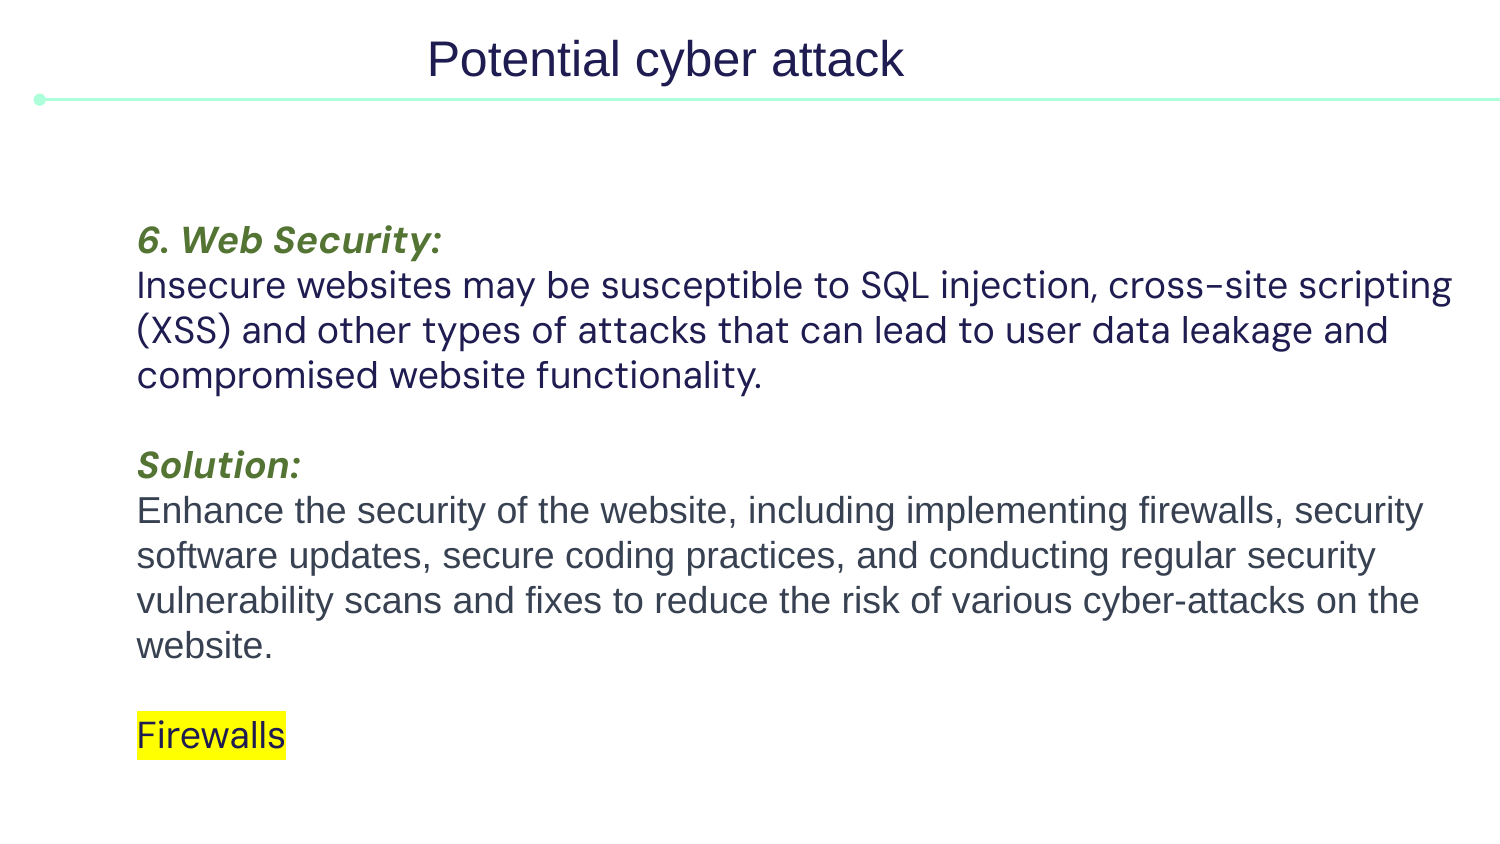

# Potential cyber attack
6. Web Security:
Insecure websites may be susceptible to SQL injection, cross-site scripting (XSS) and other types of attacks that can lead to user data leakage and compromised website functionality.

Solution:
Enhance the security of the website, including implementing firewalls, security software updates, secure coding practices, and conducting regular security vulnerability scans and fixes to reduce the risk of various cyber-attacks on the website.
Firewalls